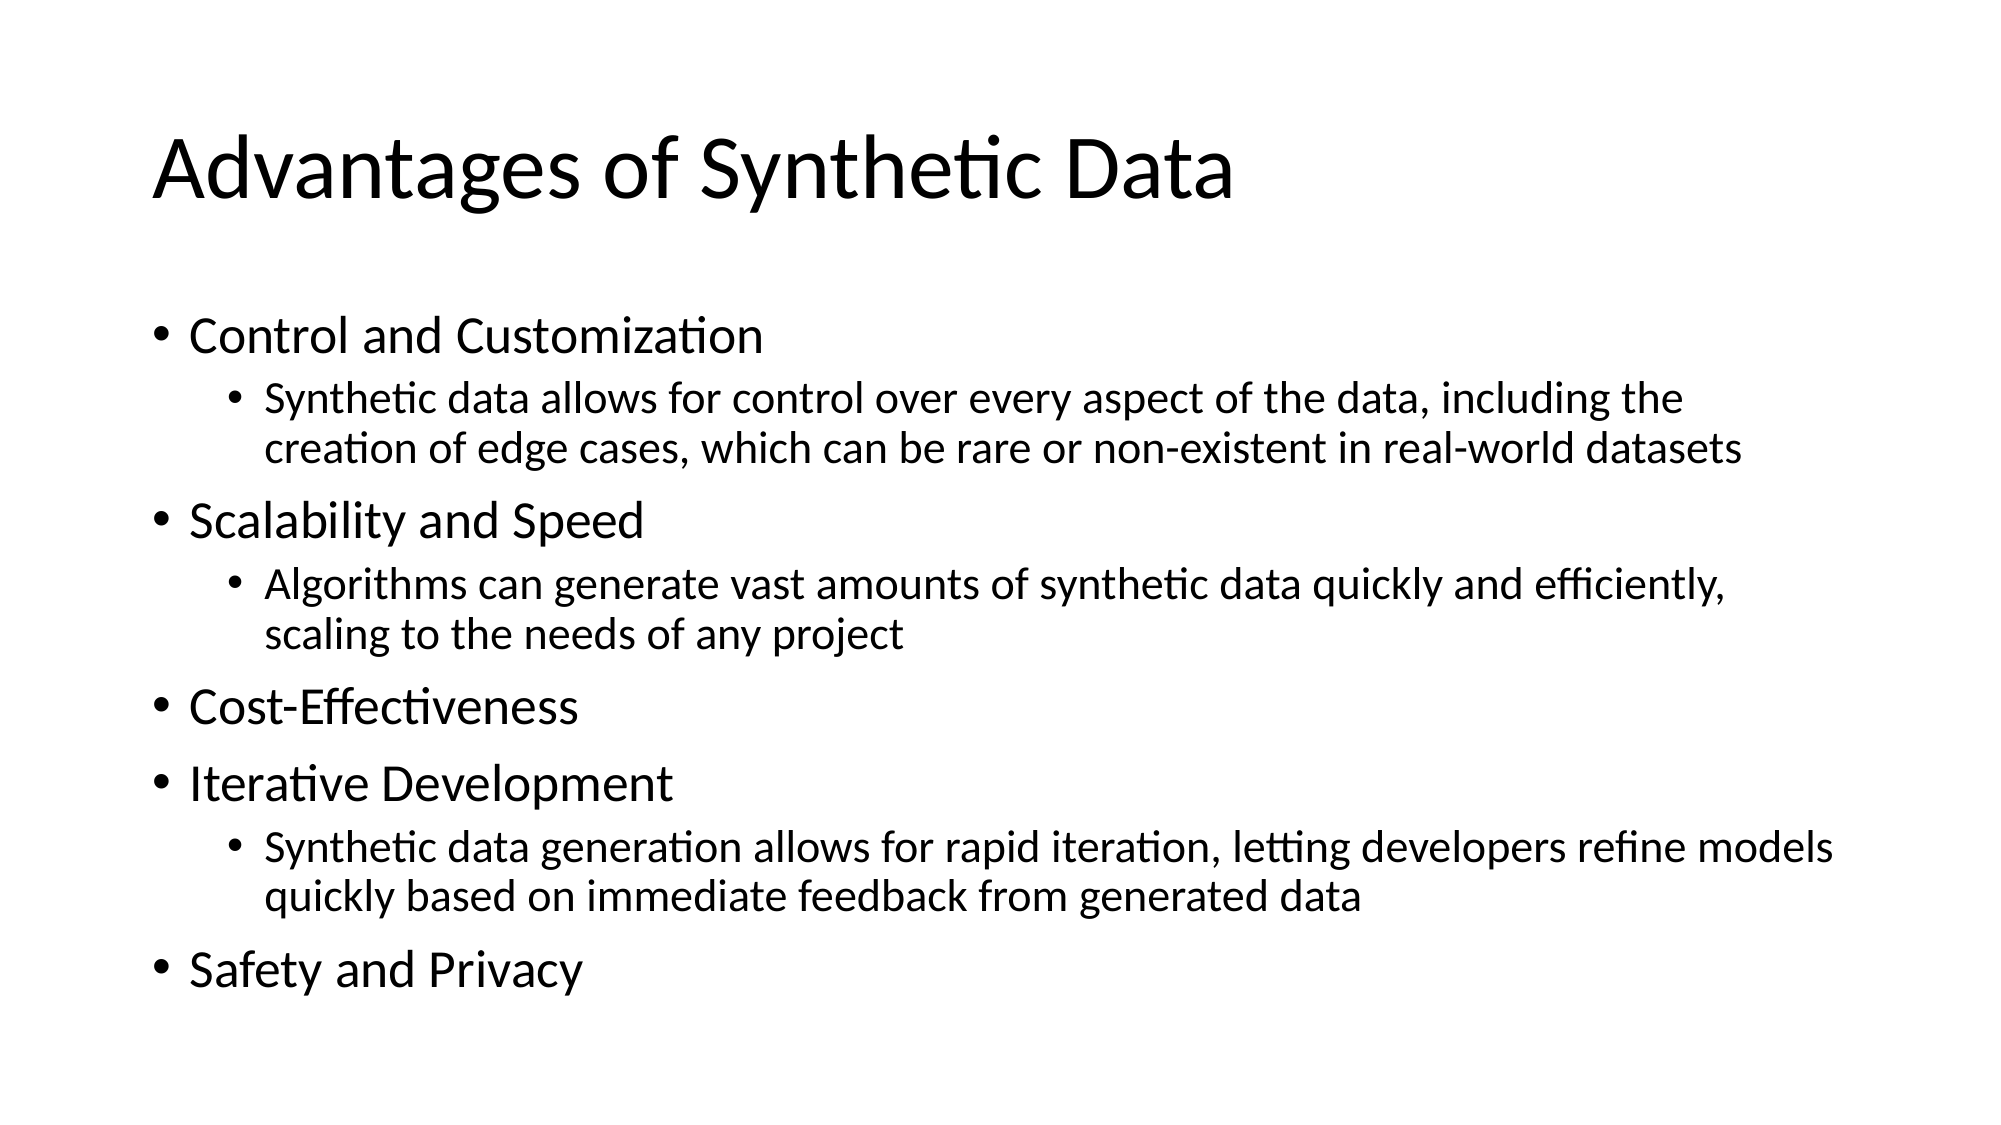

# Advantages of Synthetic Data
Control and Customization
Synthetic data allows for control over every aspect of the data, including the creation of edge cases, which can be rare or non-existent in real-world datasets
Scalability and Speed
Algorithms can generate vast amounts of synthetic data quickly and efficiently, scaling to the needs of any project
Cost-Effectiveness
Iterative Development
Synthetic data generation allows for rapid iteration, letting developers refine models quickly based on immediate feedback from generated data
Safety and Privacy